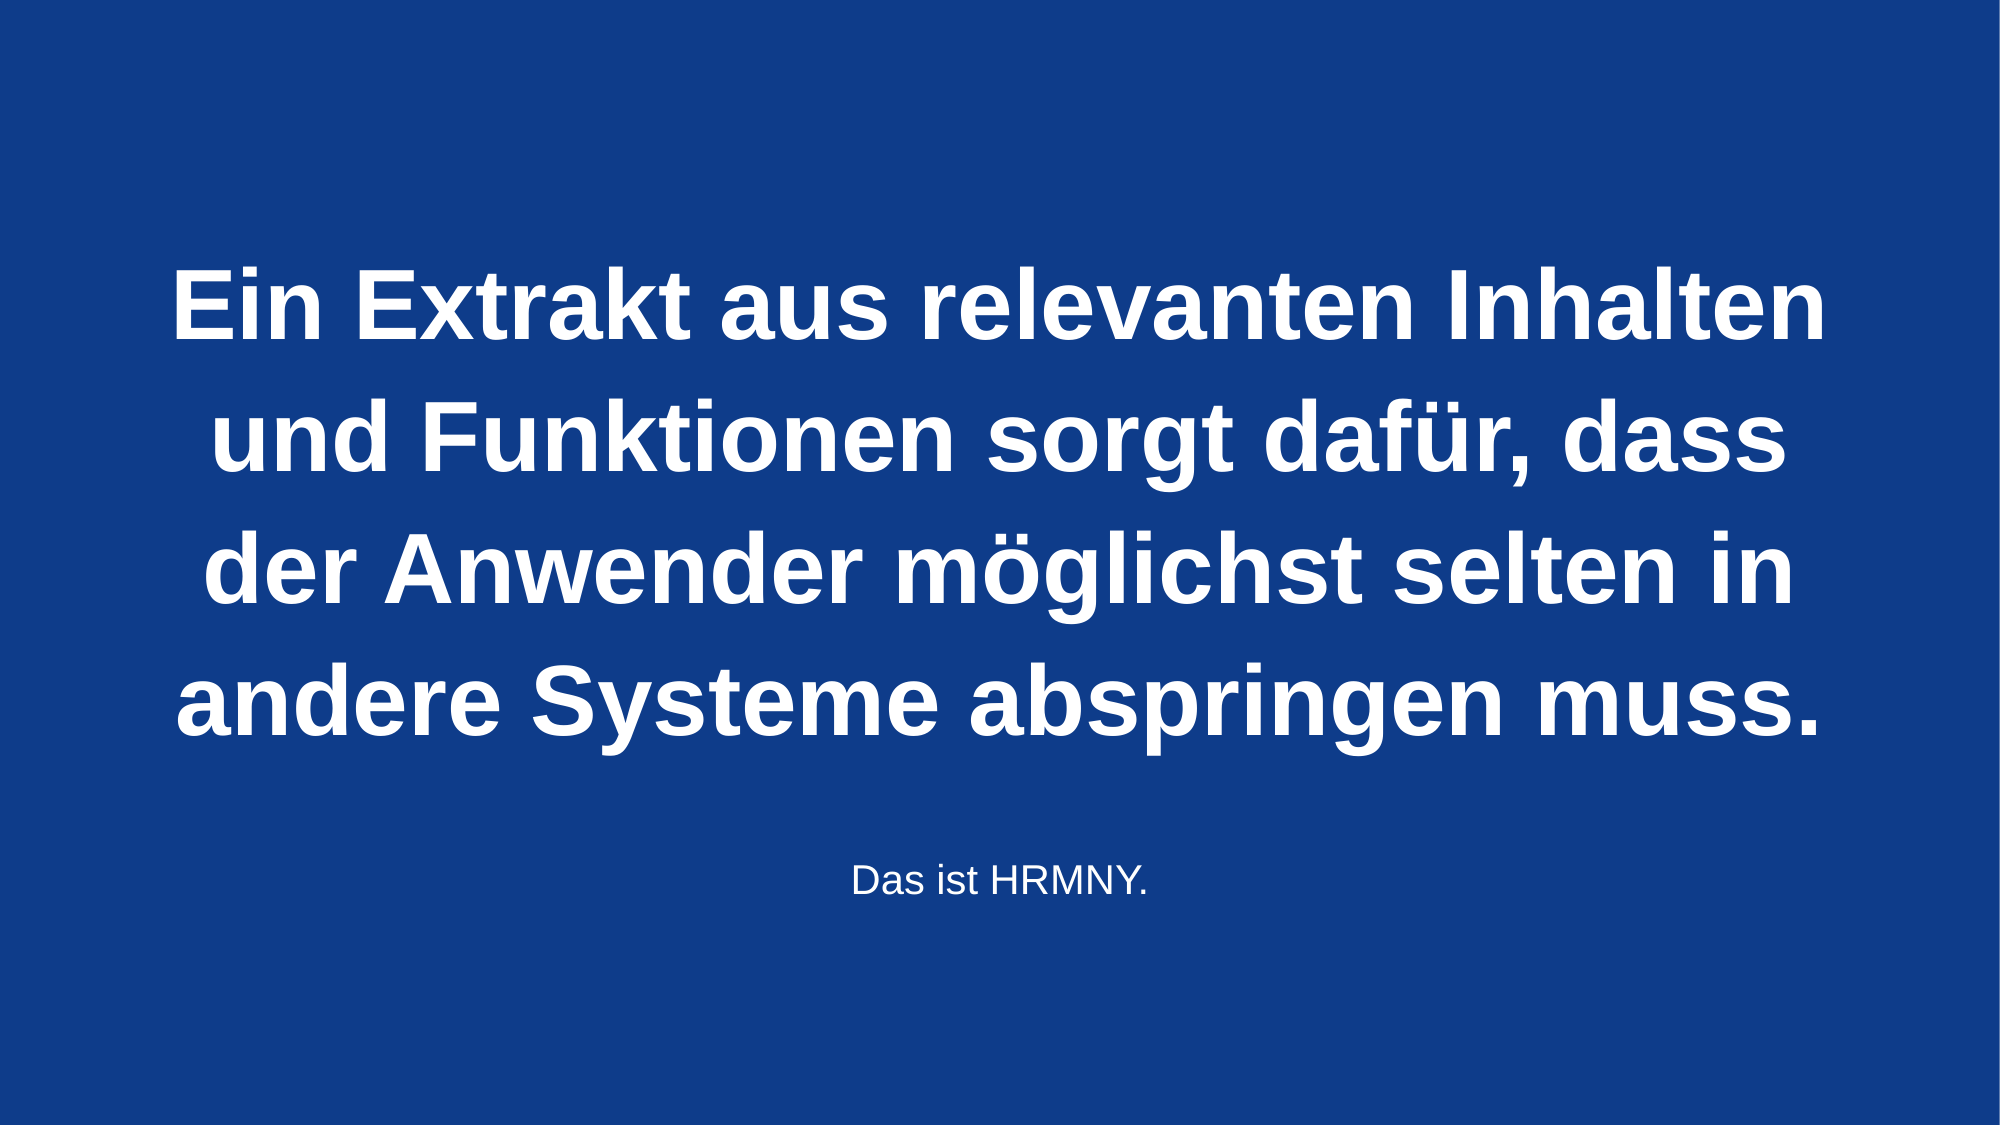

Ein Extrakt aus relevanten Inhalten und Funktionen sorgt dafür, dass der Anwender möglichst selten in andere Systeme abspringen muss.
Das ist HRMNY.